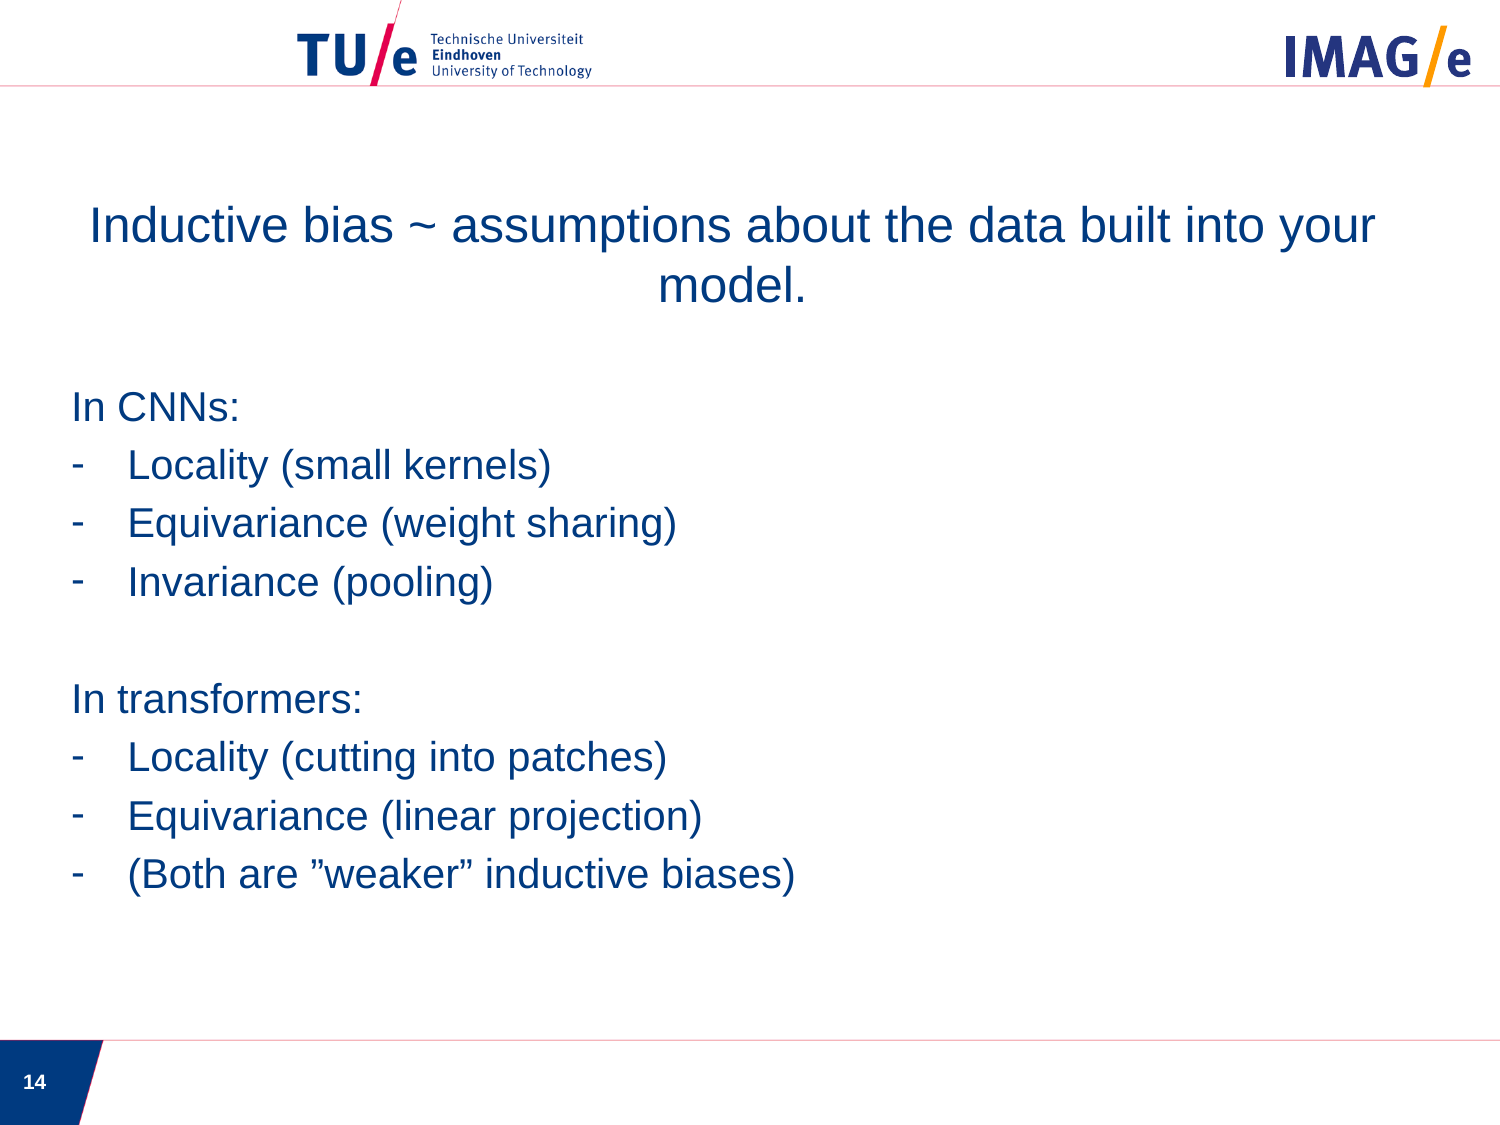

Inductive bias ~ assumptions about the data built into your model.

In CNNs:
Locality (small kernels)
Equivariance (weight sharing)
Invariance (pooling)

In transformers:
Locality (cutting into patches)
Equivariance (linear projection)
(Both are ”weaker” inductive biases)
14